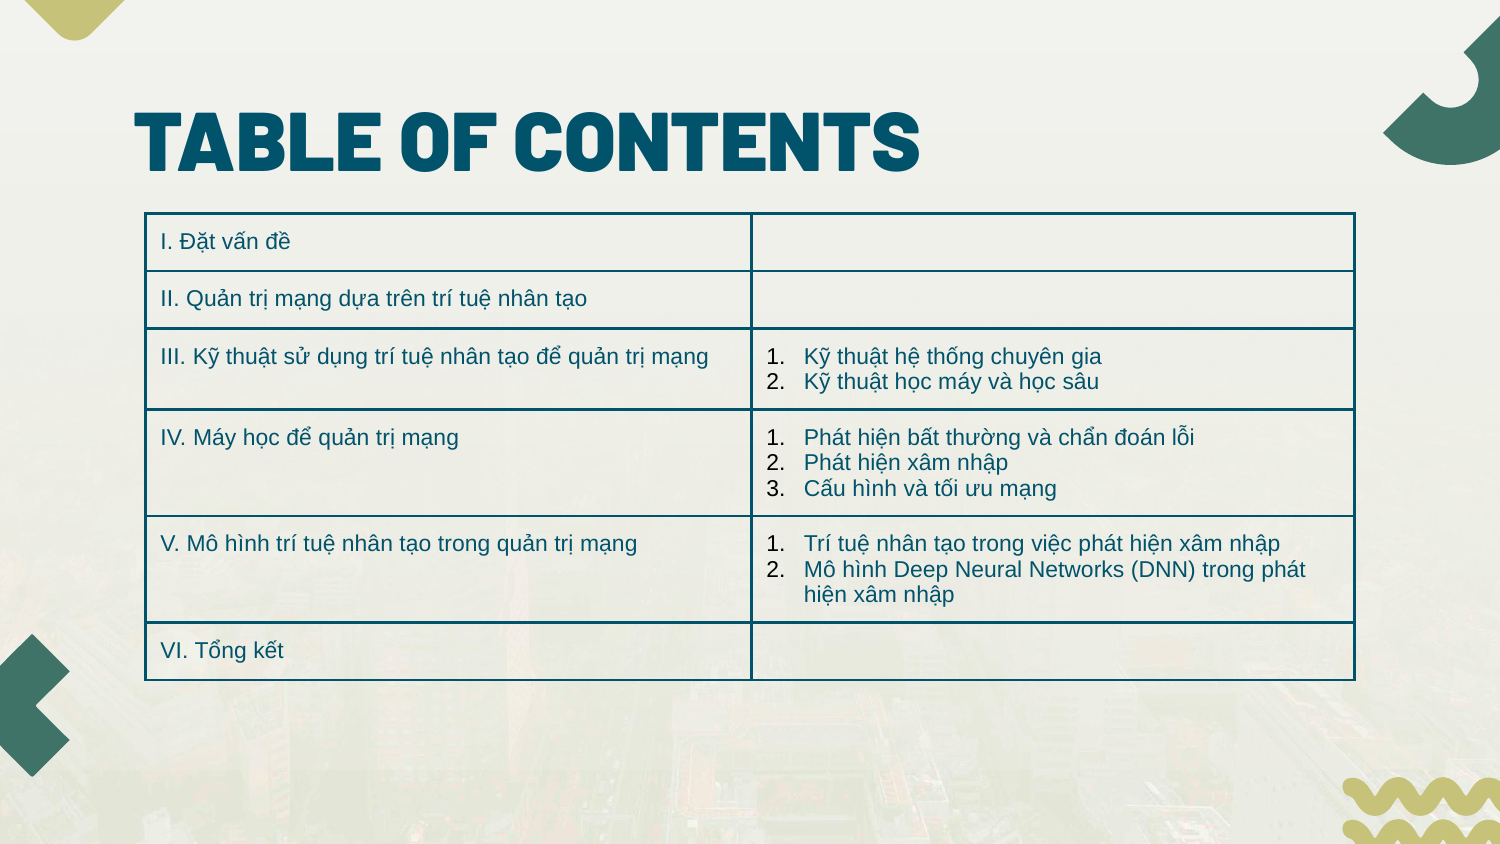

# TABLE OF CONTENTS
| I. Đặt vấn đề |  |
| --- | --- |
| II. Quản trị mạng dựa trên trí tuệ nhân tạo |  |
| III. Kỹ thuật sử dụng trí tuệ nhân tạo để quản trị mạng | Kỹ thuật hệ thống chuyên gia Kỹ thuật học máy và học sâu |
| IV. Máy học để quản trị mạng | Phát hiện bất thường và chẩn đoán lỗi Phát hiện xâm nhập Cấu hình và tối ưu mạng |
| V. Mô hình trí tuệ nhân tạo trong quản trị mạng | Trí tuệ nhân tạo trong việc phát hiện xâm nhập Mô hình Deep Neural Networks (DNN) trong phát hiện xâm nhập |
| VI. Tổng kết |  |